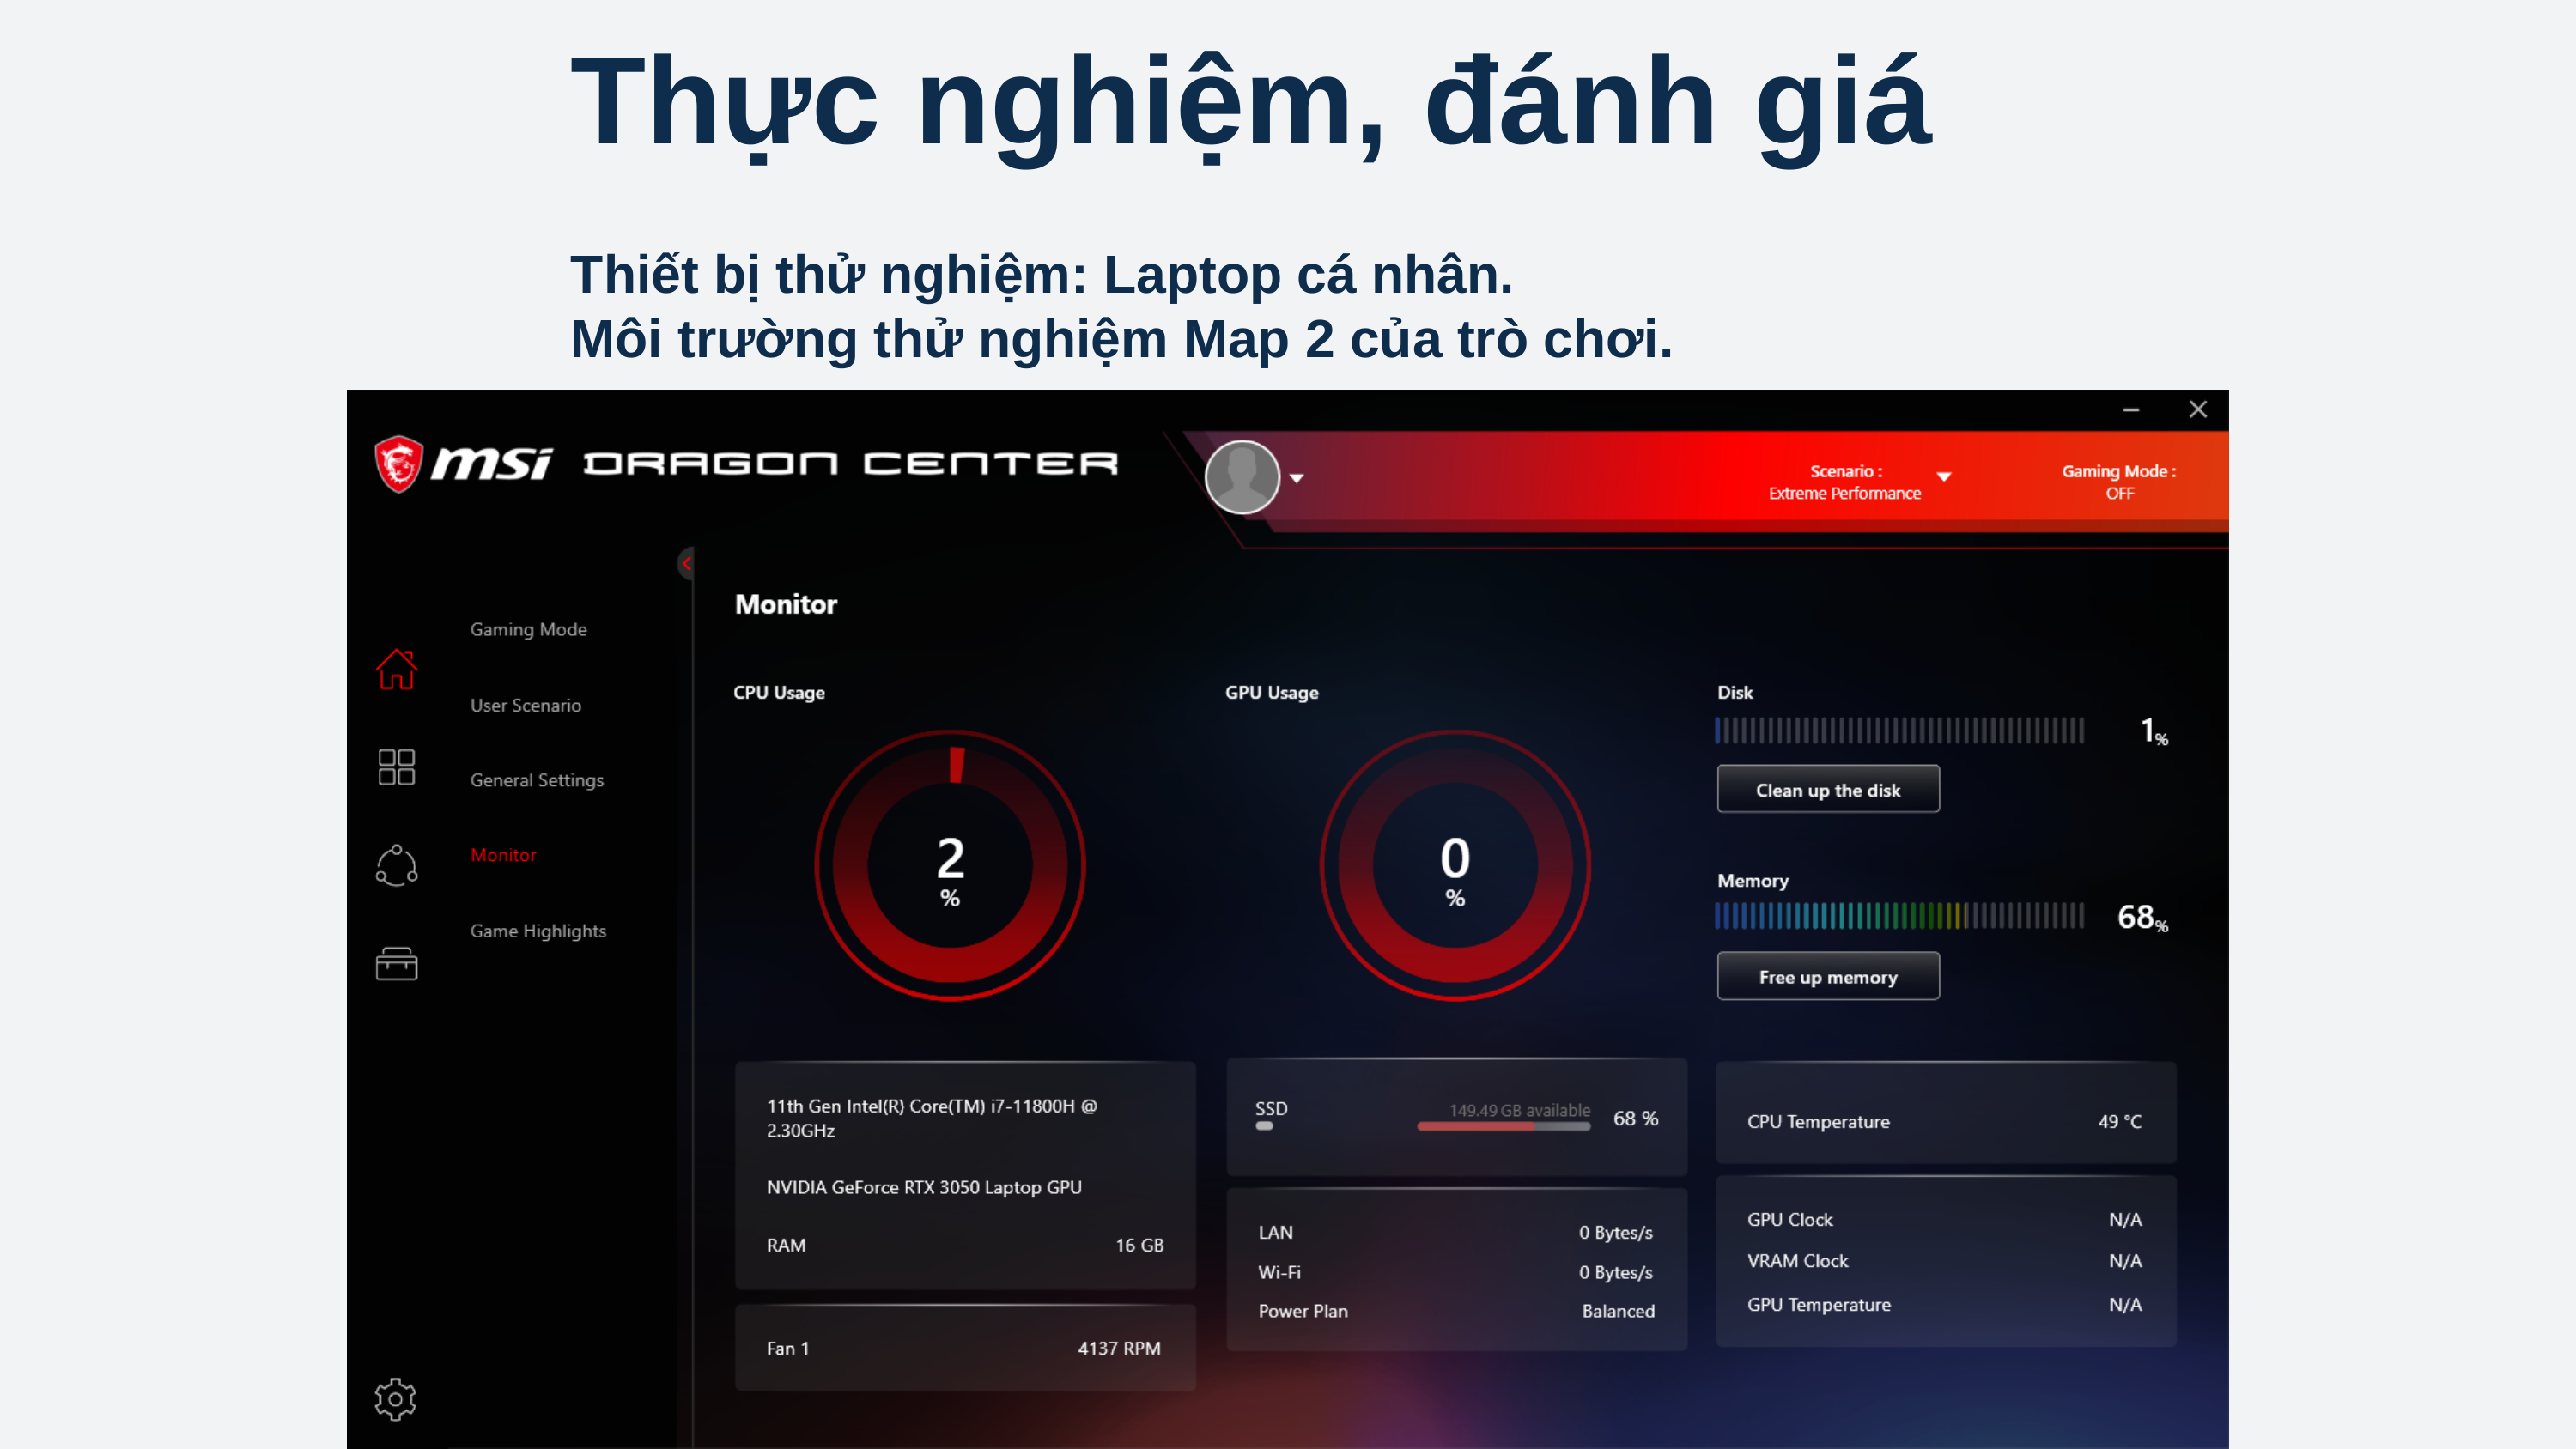

Thực nghiệm, đánh giá
Thiết bị thử nghiệm: Laptop cá nhân.
Môi trường thử nghiệm Map 2 của trò chơi.